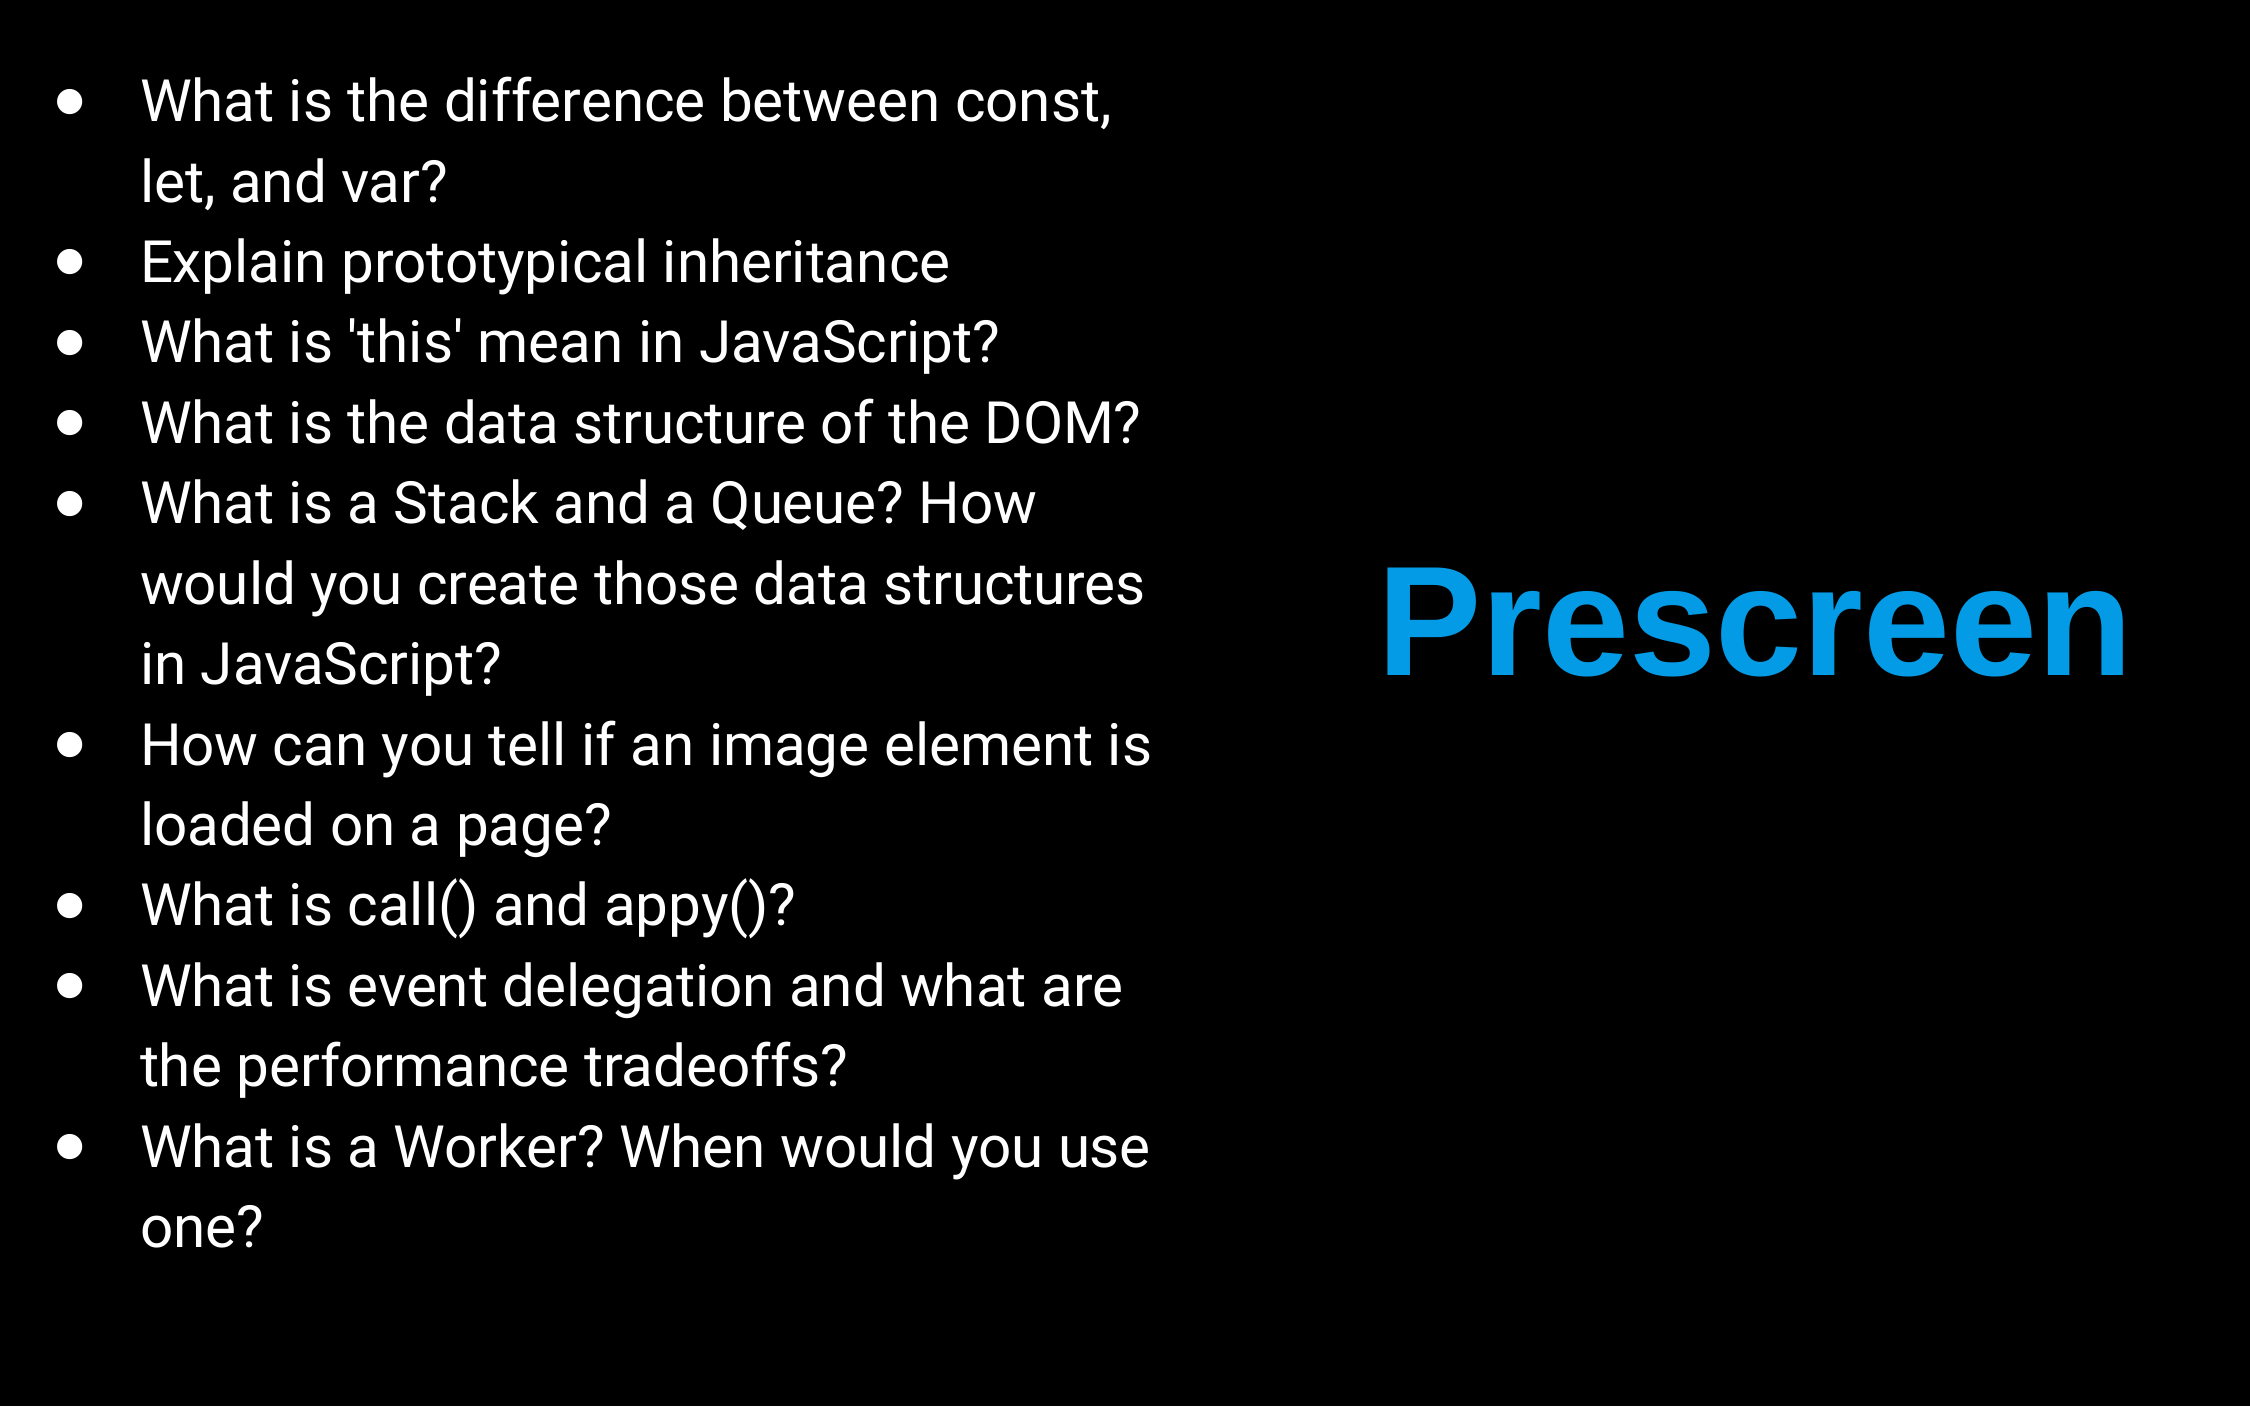

What is the difference between const, let, and var?
Explain prototypical inheritance
What is 'this' mean in JavaScript?
What is the data structure of the DOM?
What is a Stack and a Queue? How would you create those data structures in JavaScript?
How can you tell if an image element is loaded on a page?
What is call() and appy()?
What is event delegation and what are the performance tradeoffs?
What is a Worker? When would you use one?
# Prescreen